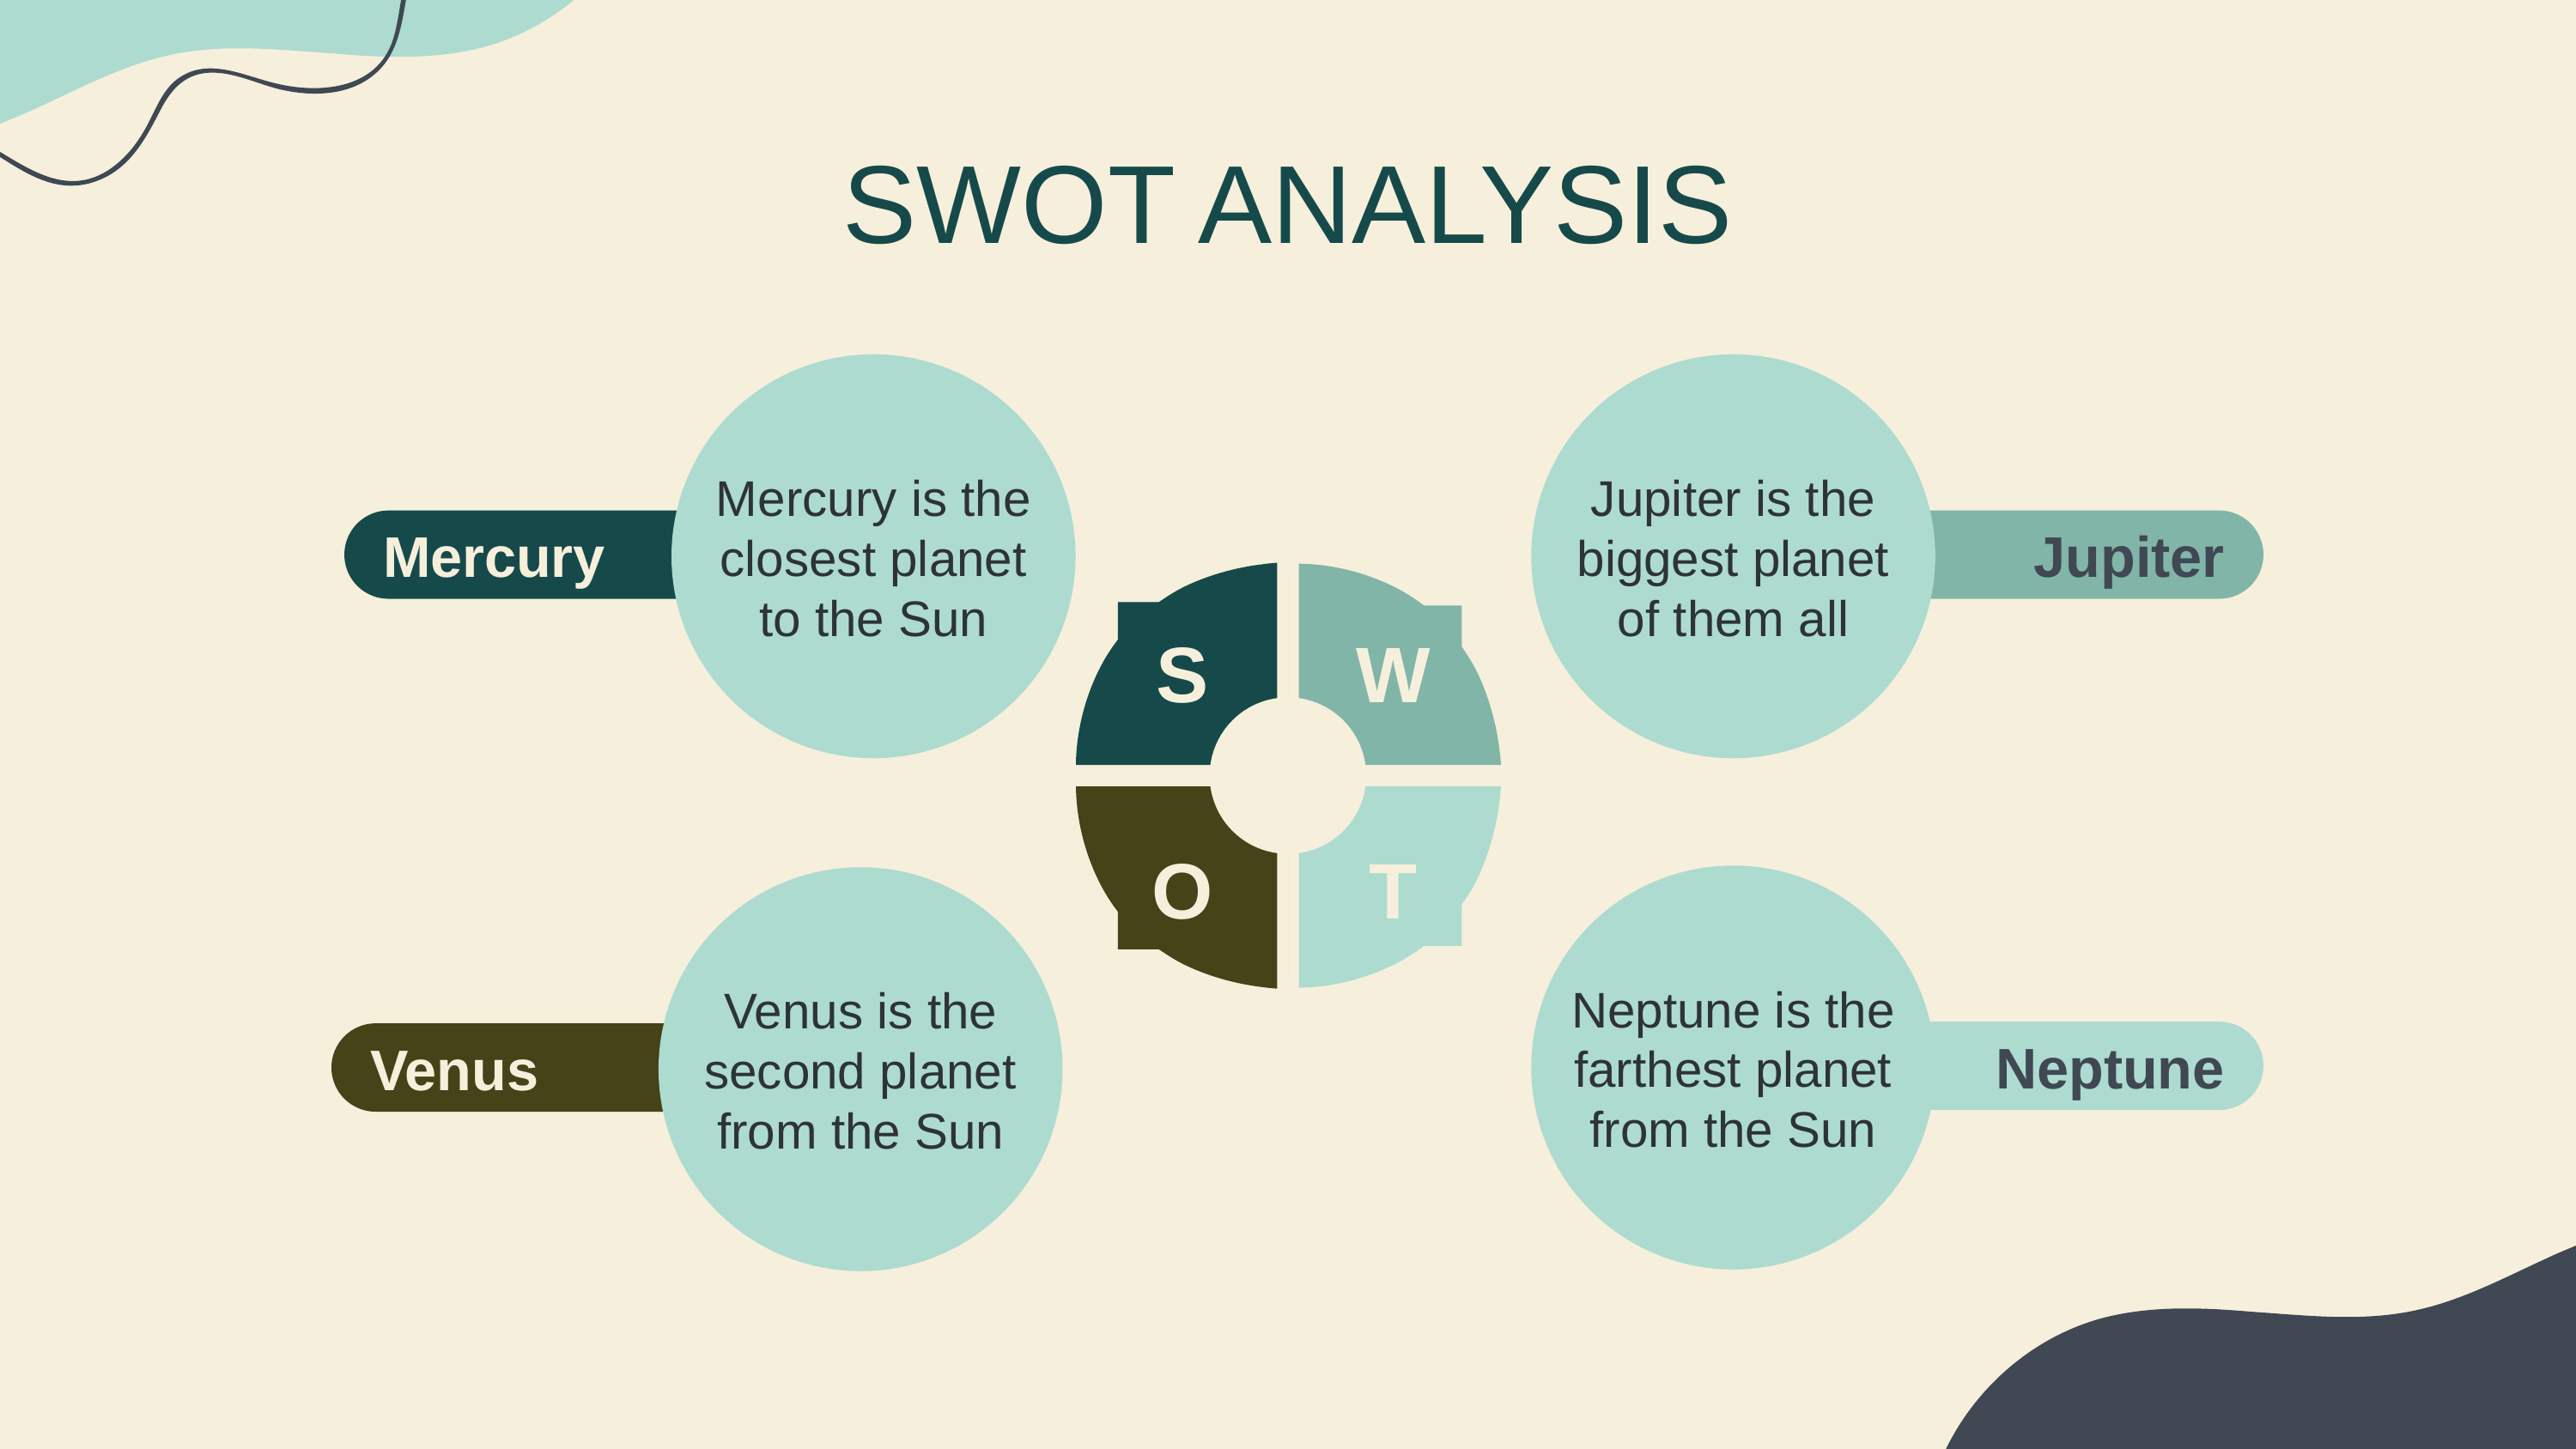

# SWOT ANALYSIS

Mercury is the closest planet to the Sun

Jupiter is the biggest planet of them all
Mercury
Jupiter

S
W

O
T

Neptune is the farthest planet from the Sun

Venus is the second planet from the Sun
Neptune
Venus